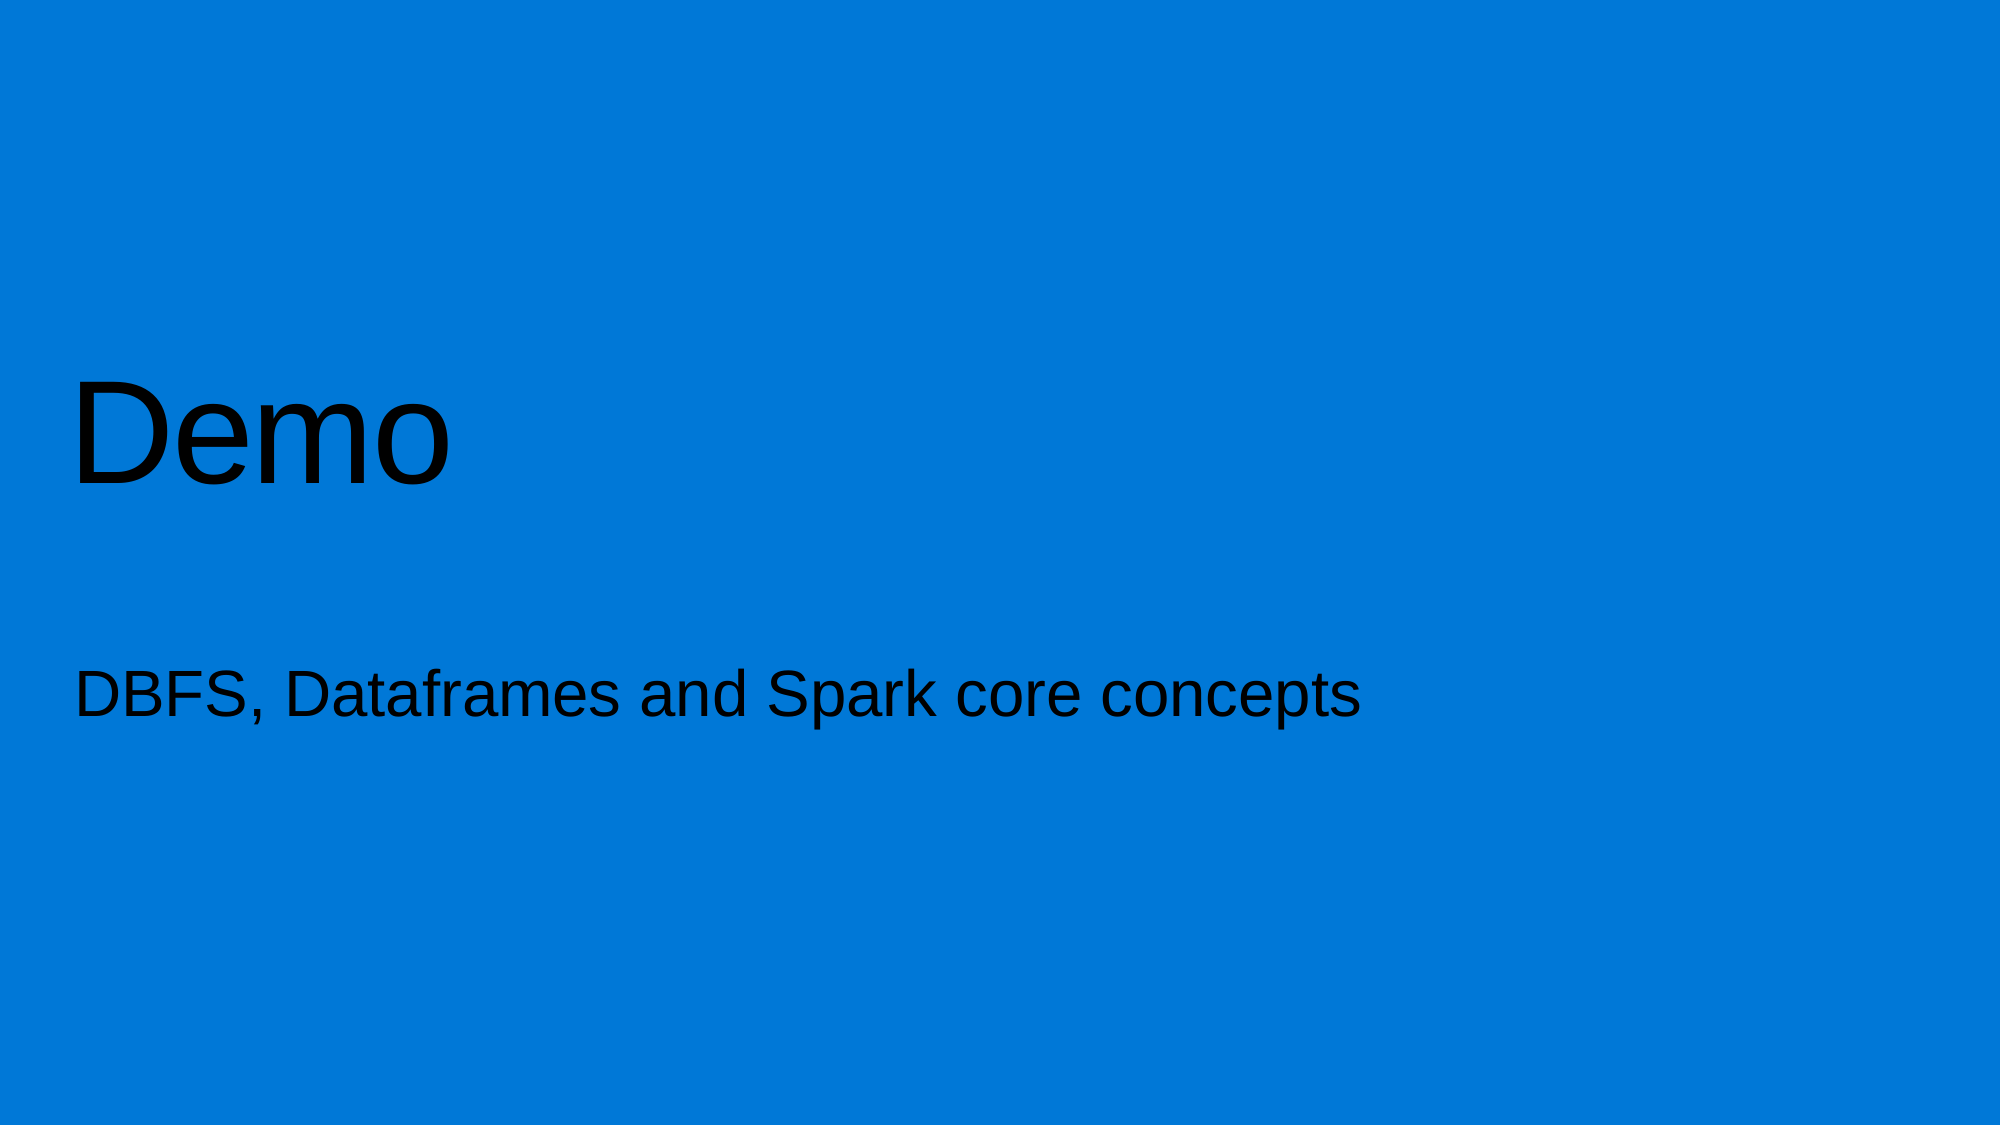

# Demo
DBFS, Dataframes and Spark core concepts